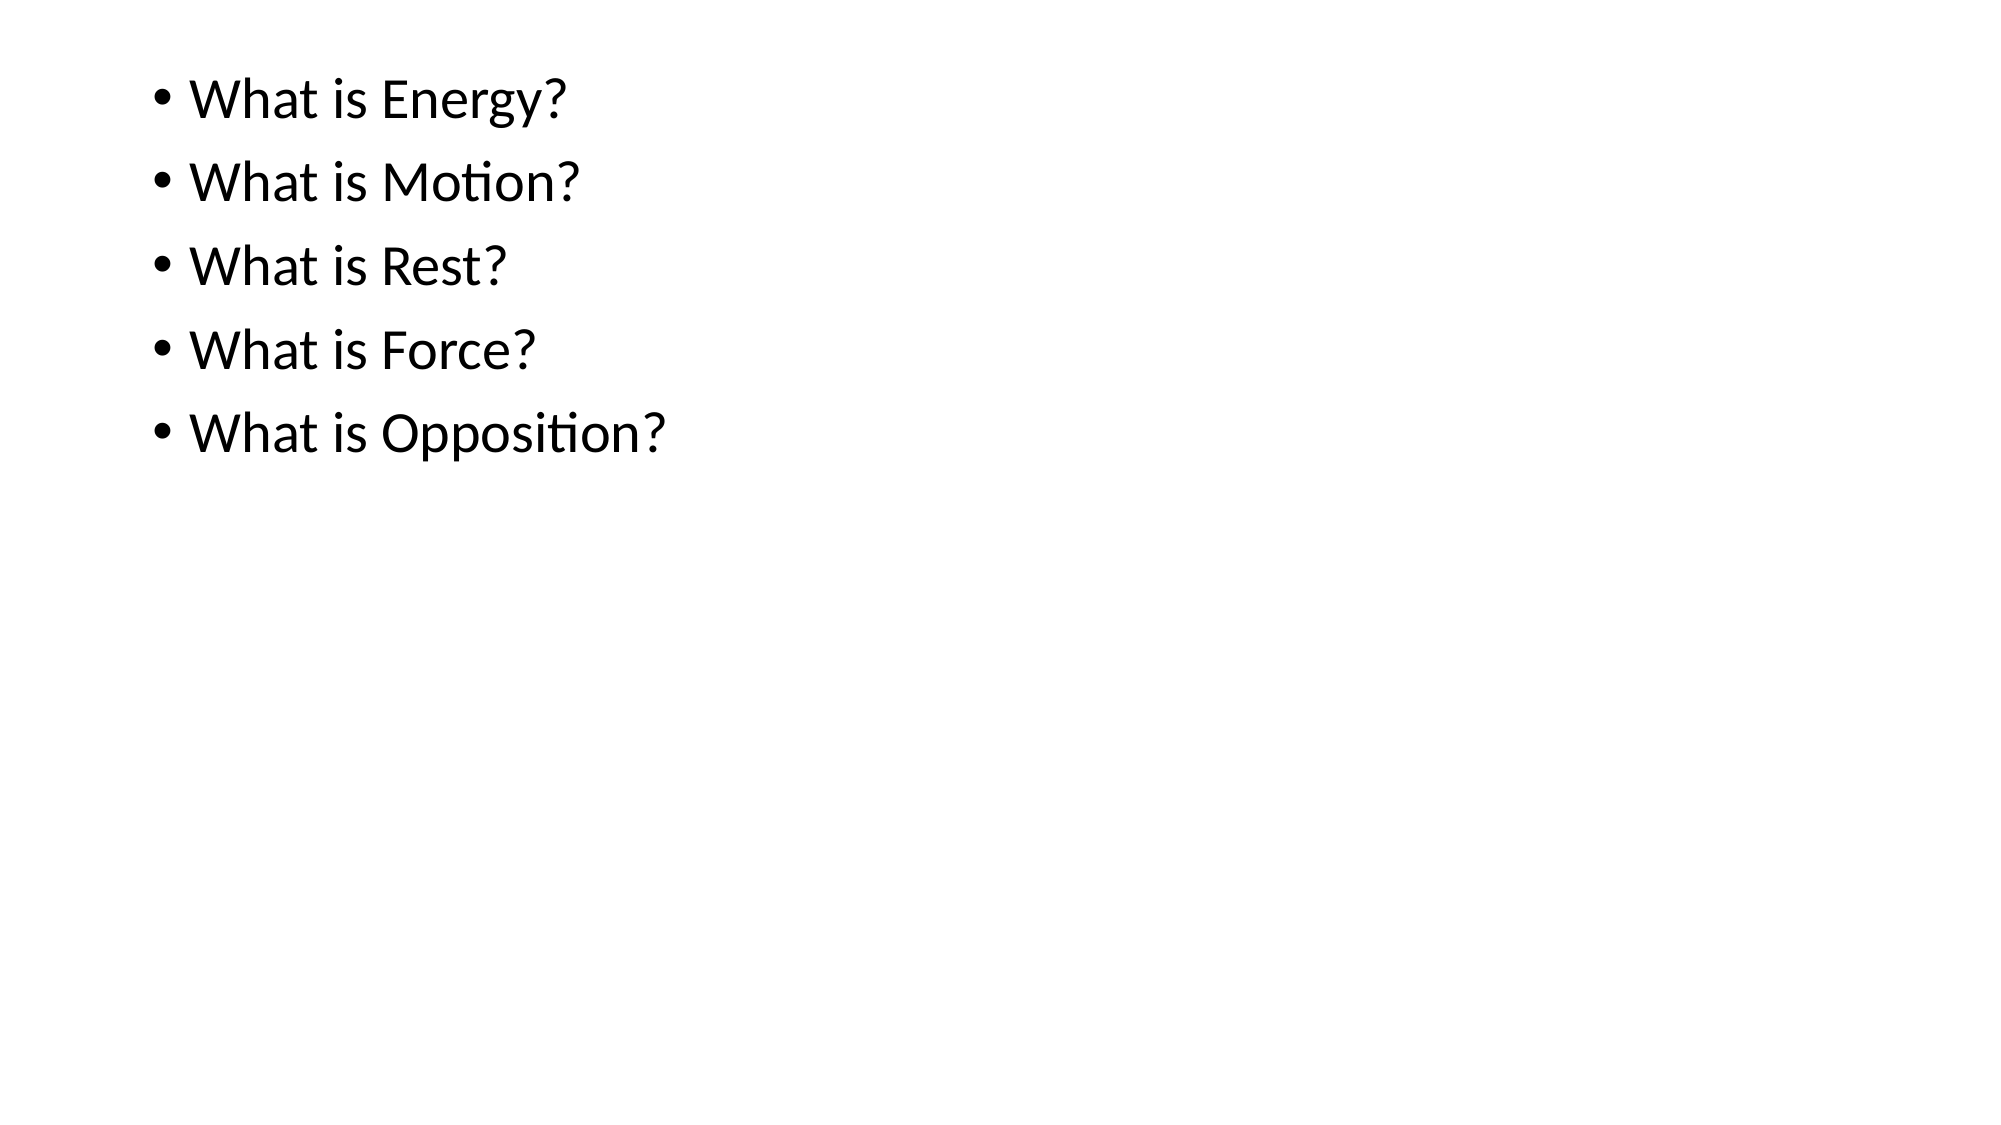

What is Energy?
What is Motion?
What is Rest?
What is Force?
What is Opposition?